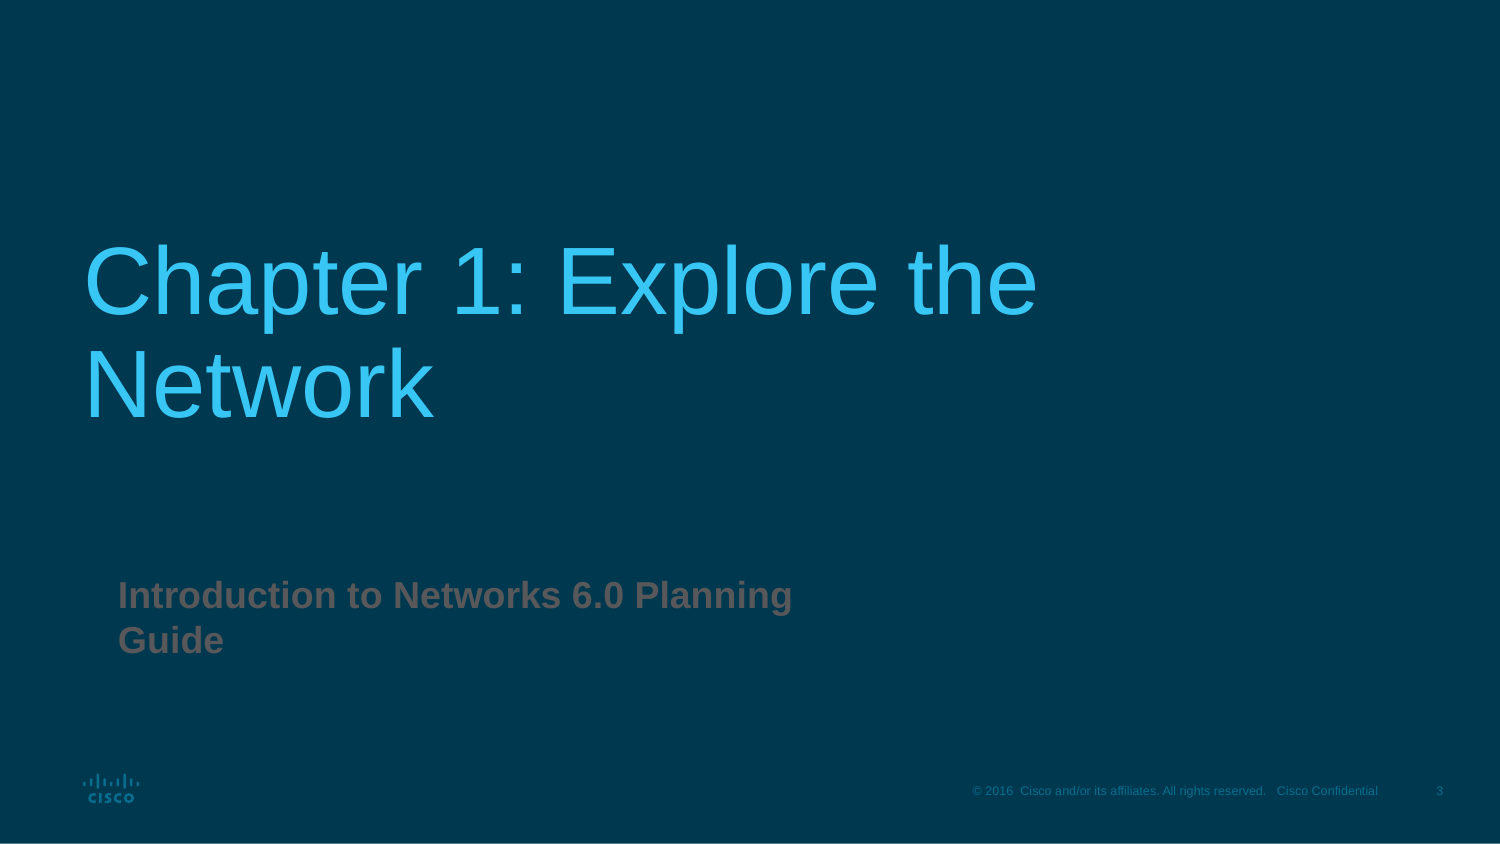

# Chapter 1: Explore the Network
Introduction to Networks 6.0 Planning Guide